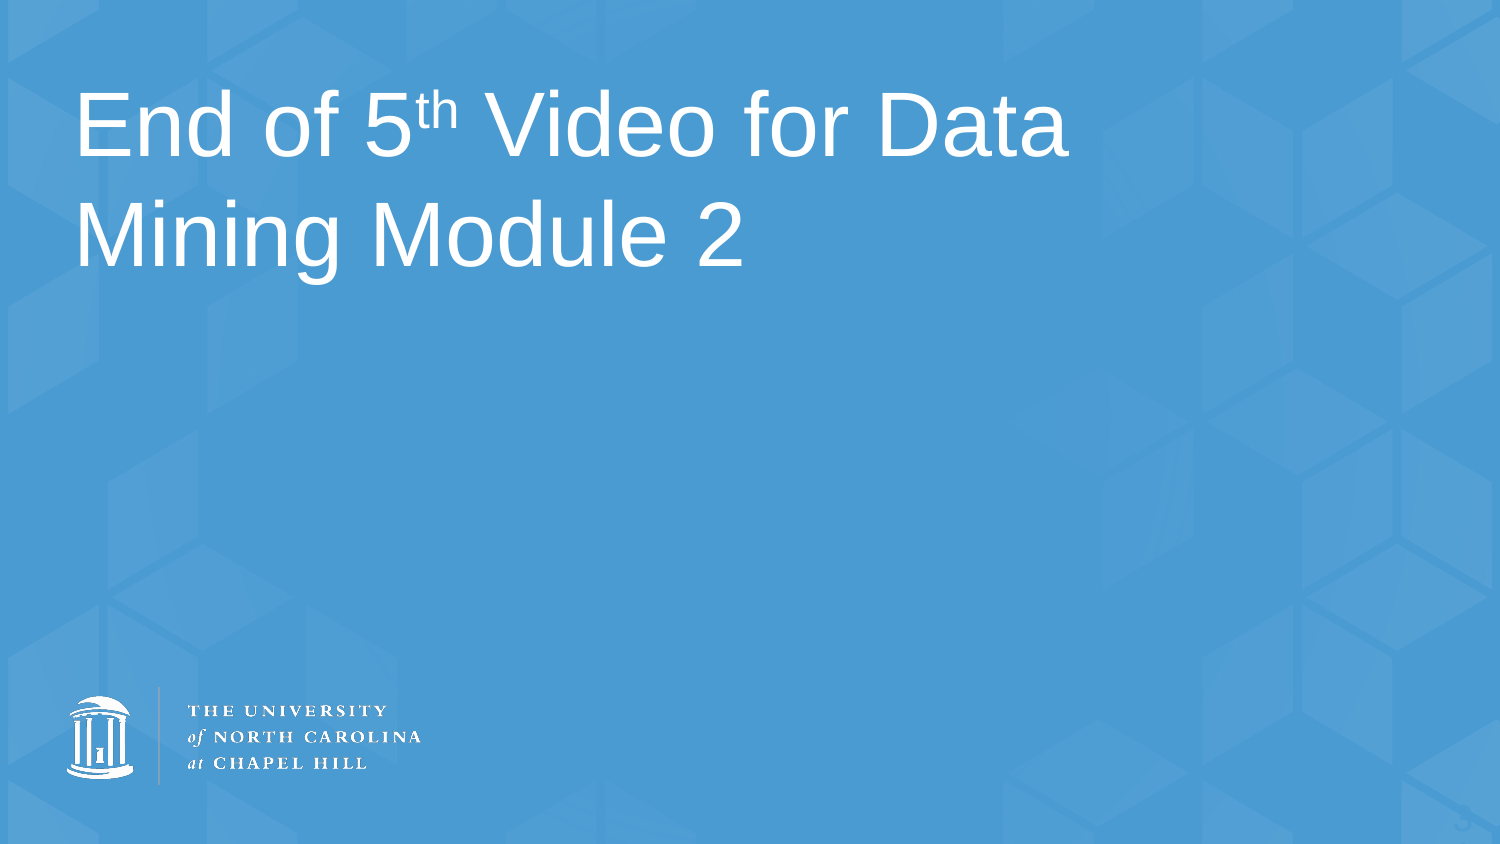

# End of 5th Video for Data Mining Module 2
31